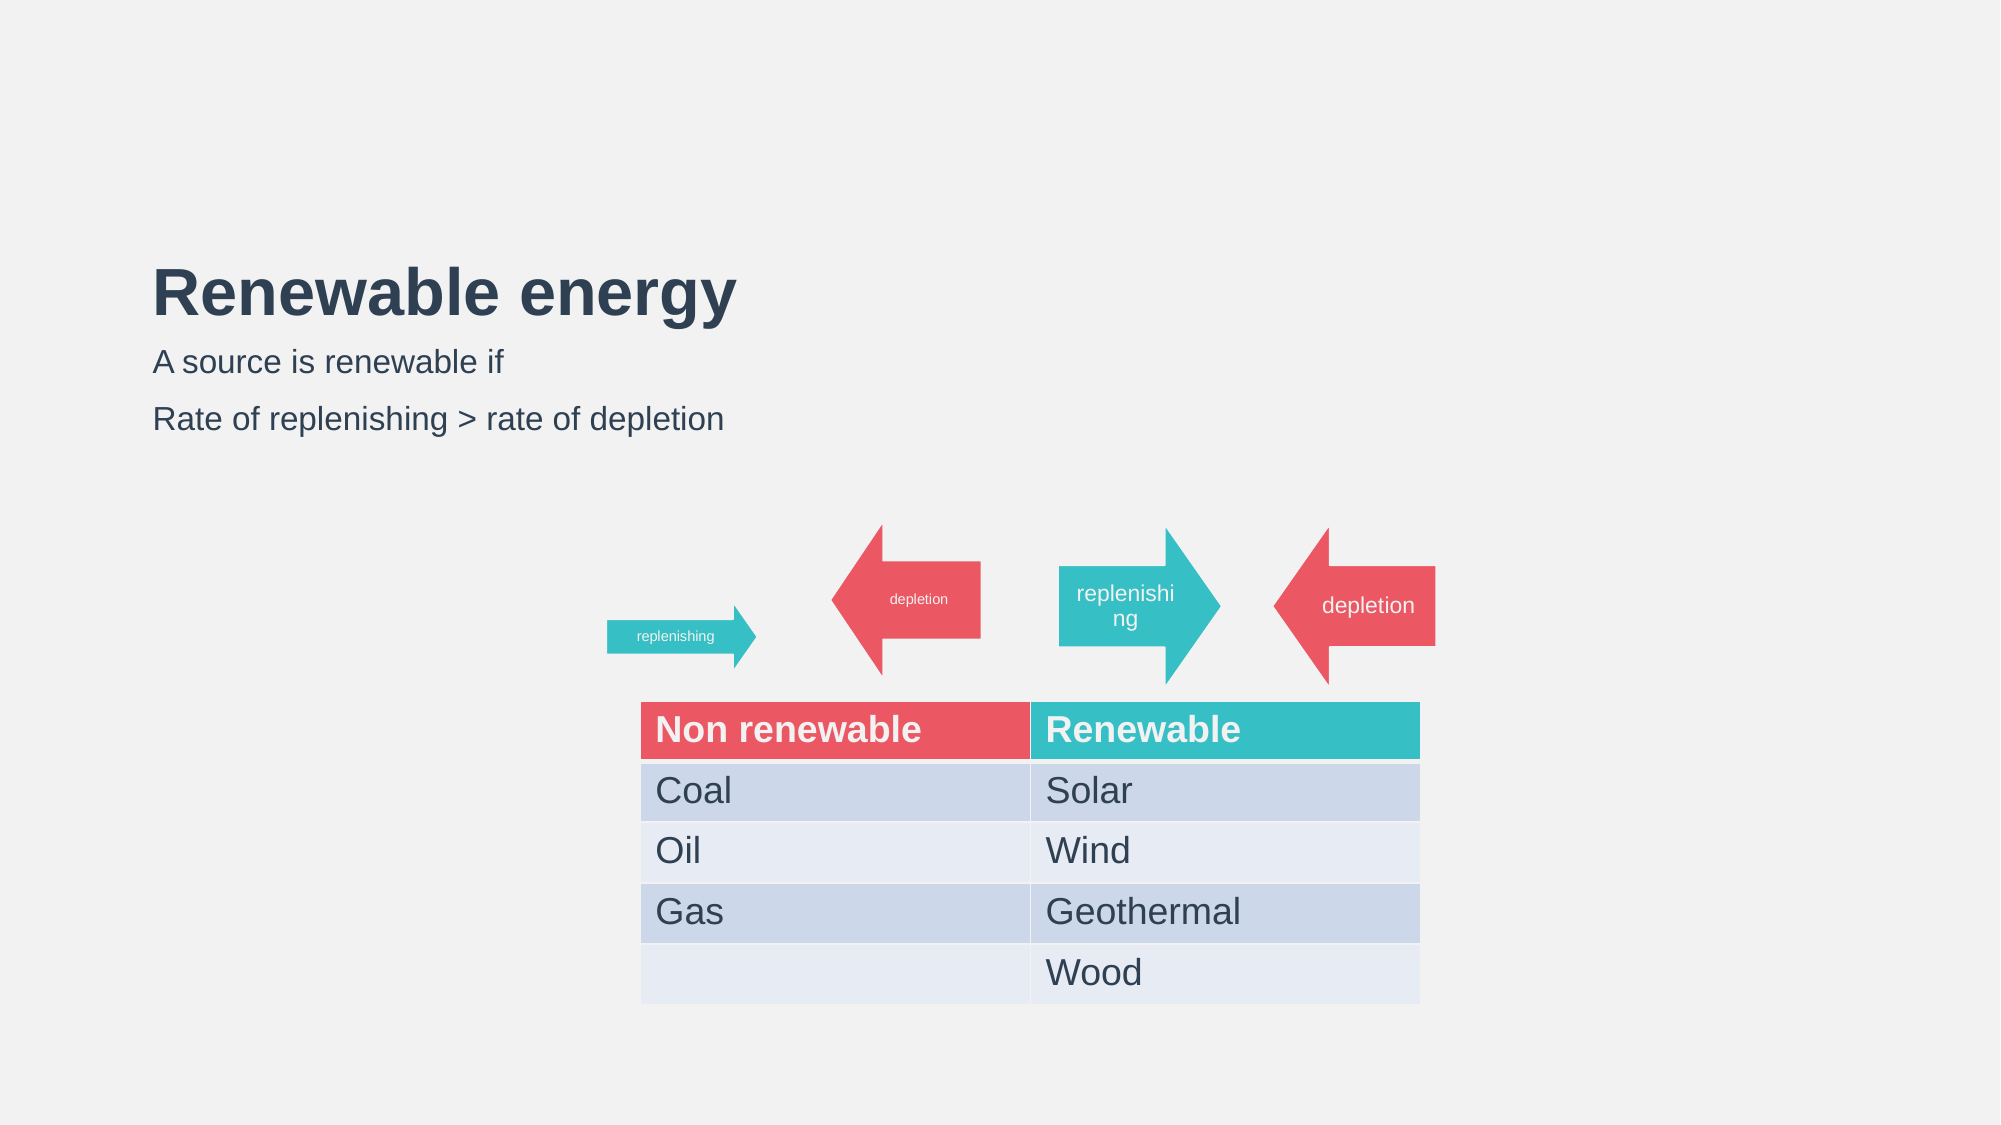

# Renewable energy
A source is renewable if
Rate of replenishing > rate of depletion
replenishing
depletion
replenishing
depletion
| Non renewable | Renewable |
| --- | --- |
| Coal | Solar |
| Oil | Wind |
| Gas | Geothermal |
|  | Wood |